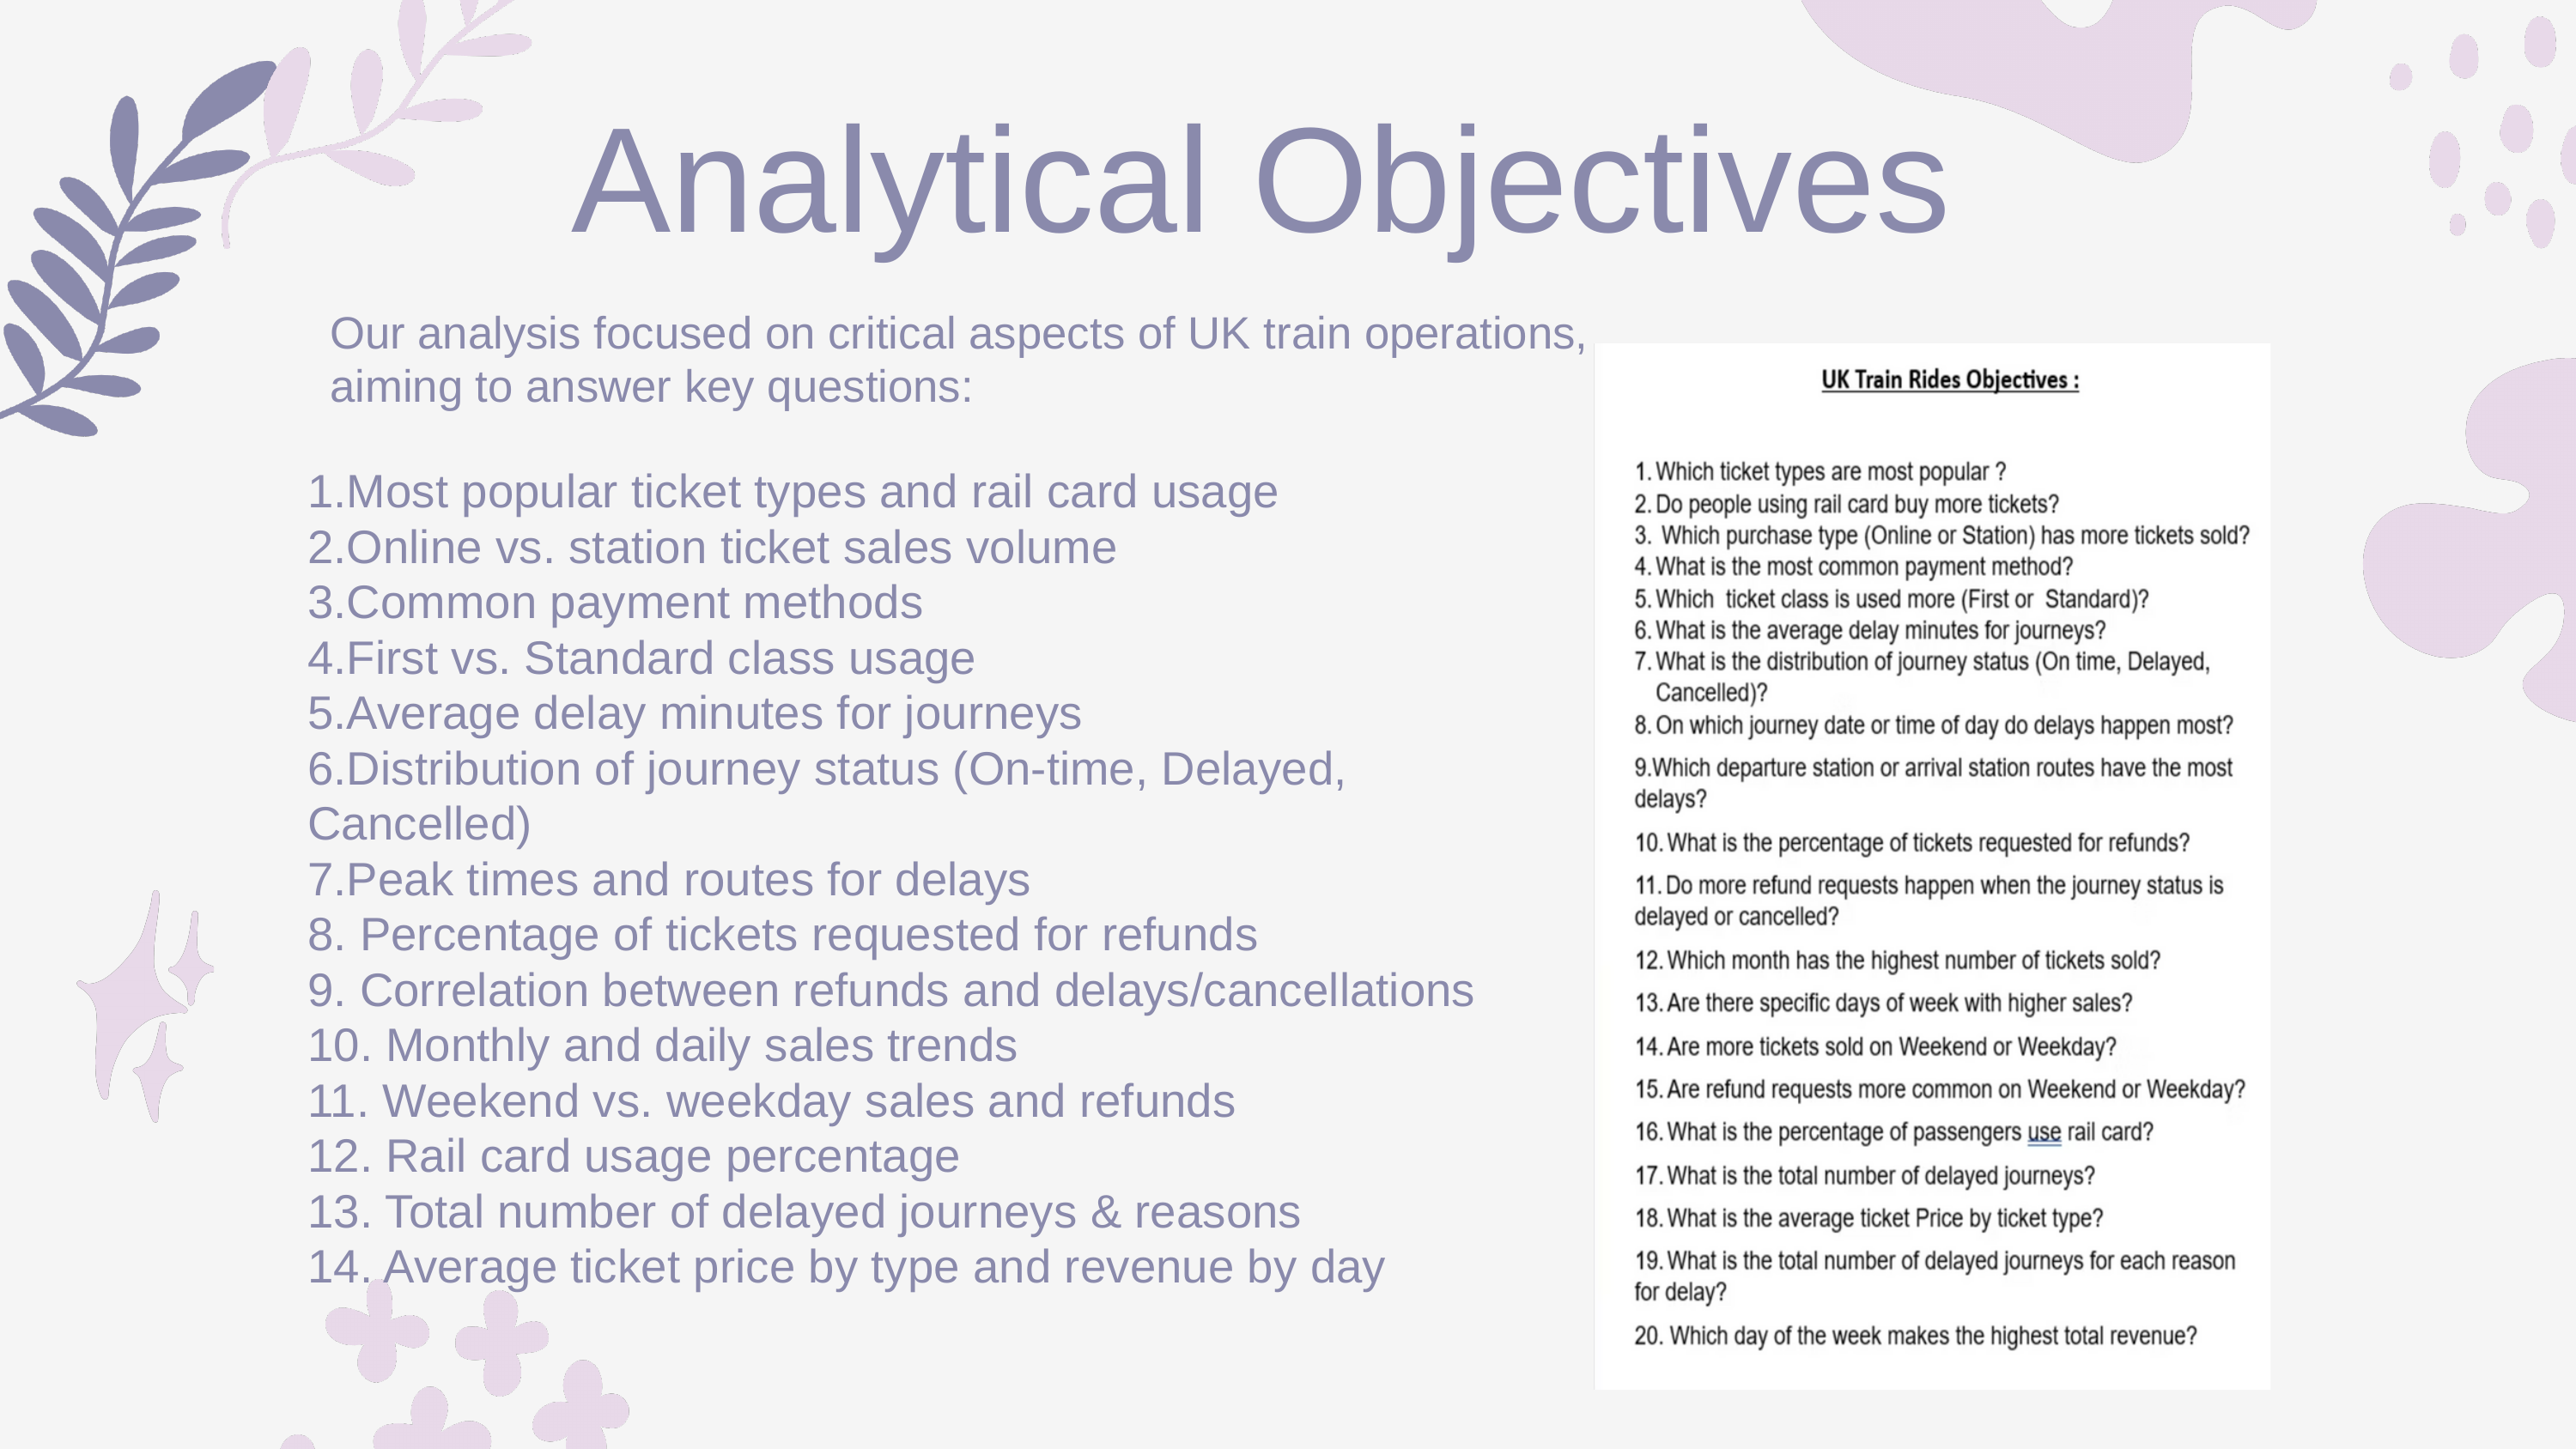

Analytical Objectives

Our analysis focused on critical aspects of UK train operations, aiming to answer key questions:

1.Most popular ticket types and rail card usage
2.Online vs. station ticket sales volume
3.Common payment methods
4.First vs. Standard class usage
5.Average delay minutes for journeys
6.Distribution of journey status (On-time, Delayed, Cancelled)
7.Peak times and routes for delays
8. Percentage of tickets requested for refunds
9. Correlation between refunds and delays/cancellations
10. Monthly and daily sales trends
11. Weekend vs. weekday sales and refunds
12. Rail card usage percentage
13. Total number of delayed journeys & reasons
14. Average ticket price by type and revenue by day